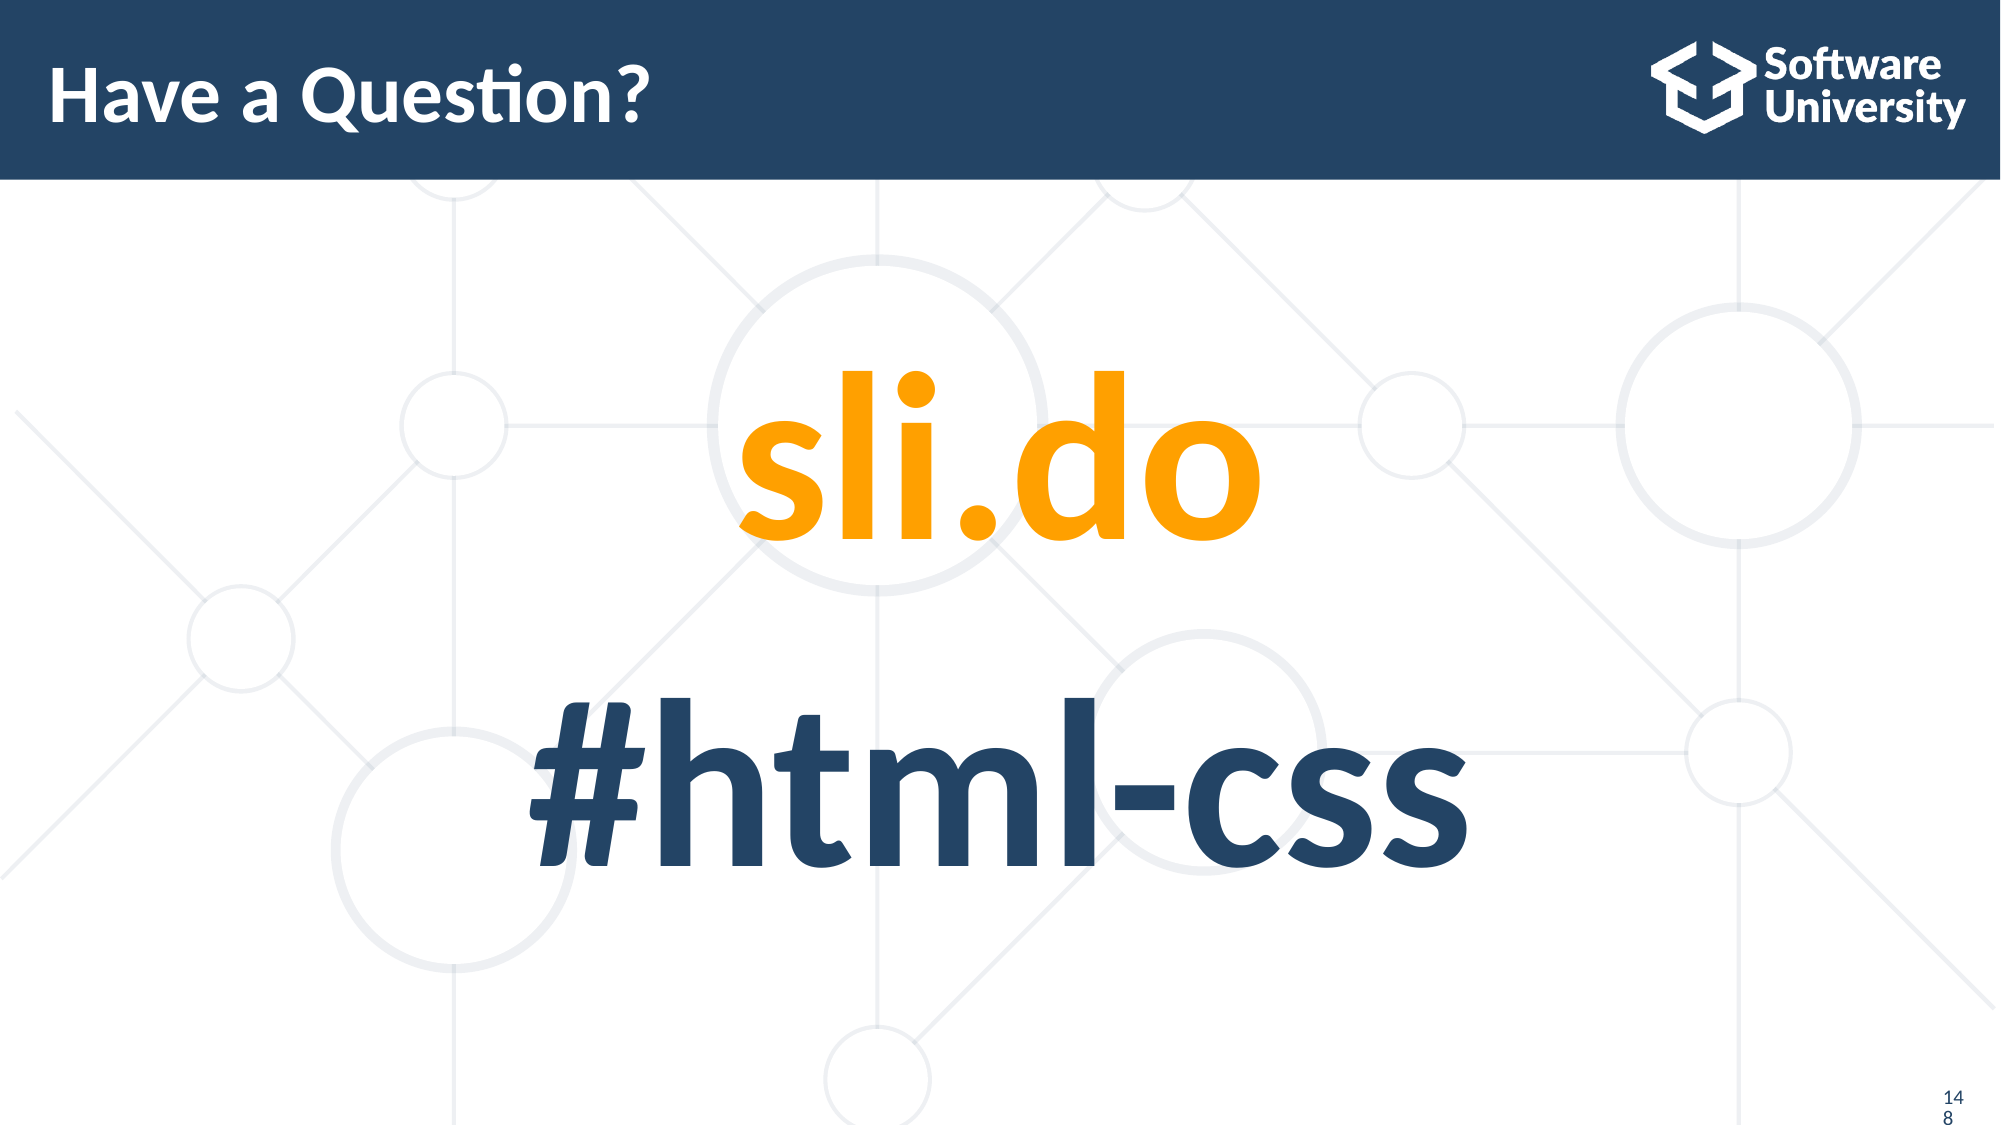

# Have a Question?

sli.do
#html-css
148